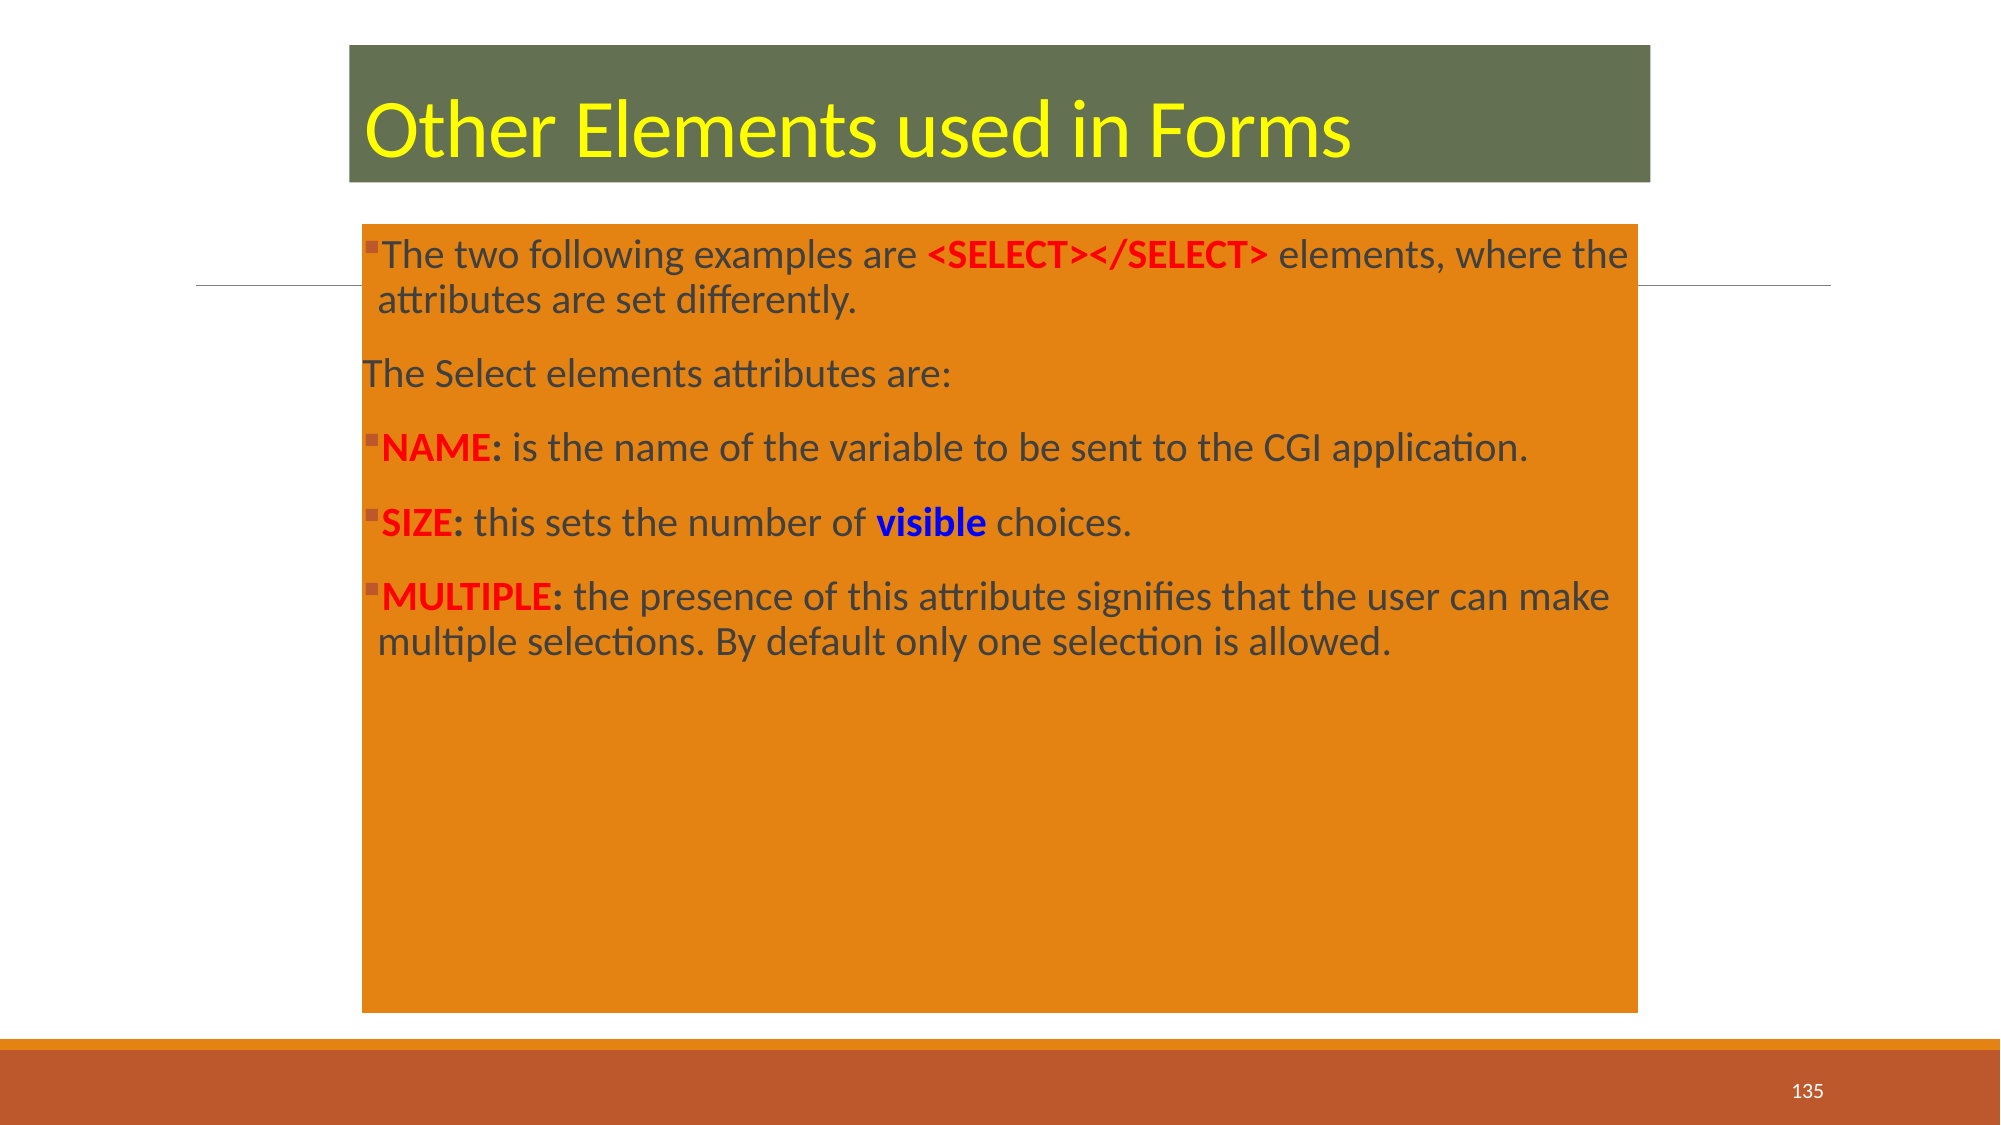

# Other Elements used in Forms
The two following examples are <SELECT></SELECT> elements, where the attributes are set differently.
The Select elements attributes are:
NAME: is the name of the variable to be sent to the CGI application.
SIZE: this sets the number of visible choices.
MULTIPLE: the presence of this attribute signifies that the user can make multiple selections. By default only one selection is allowed.

135